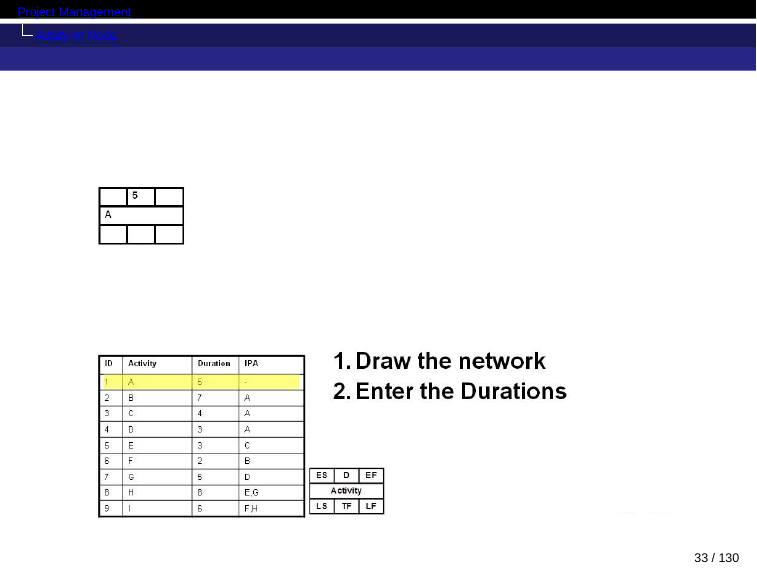

Project Management

Activity on Node

33 / 130